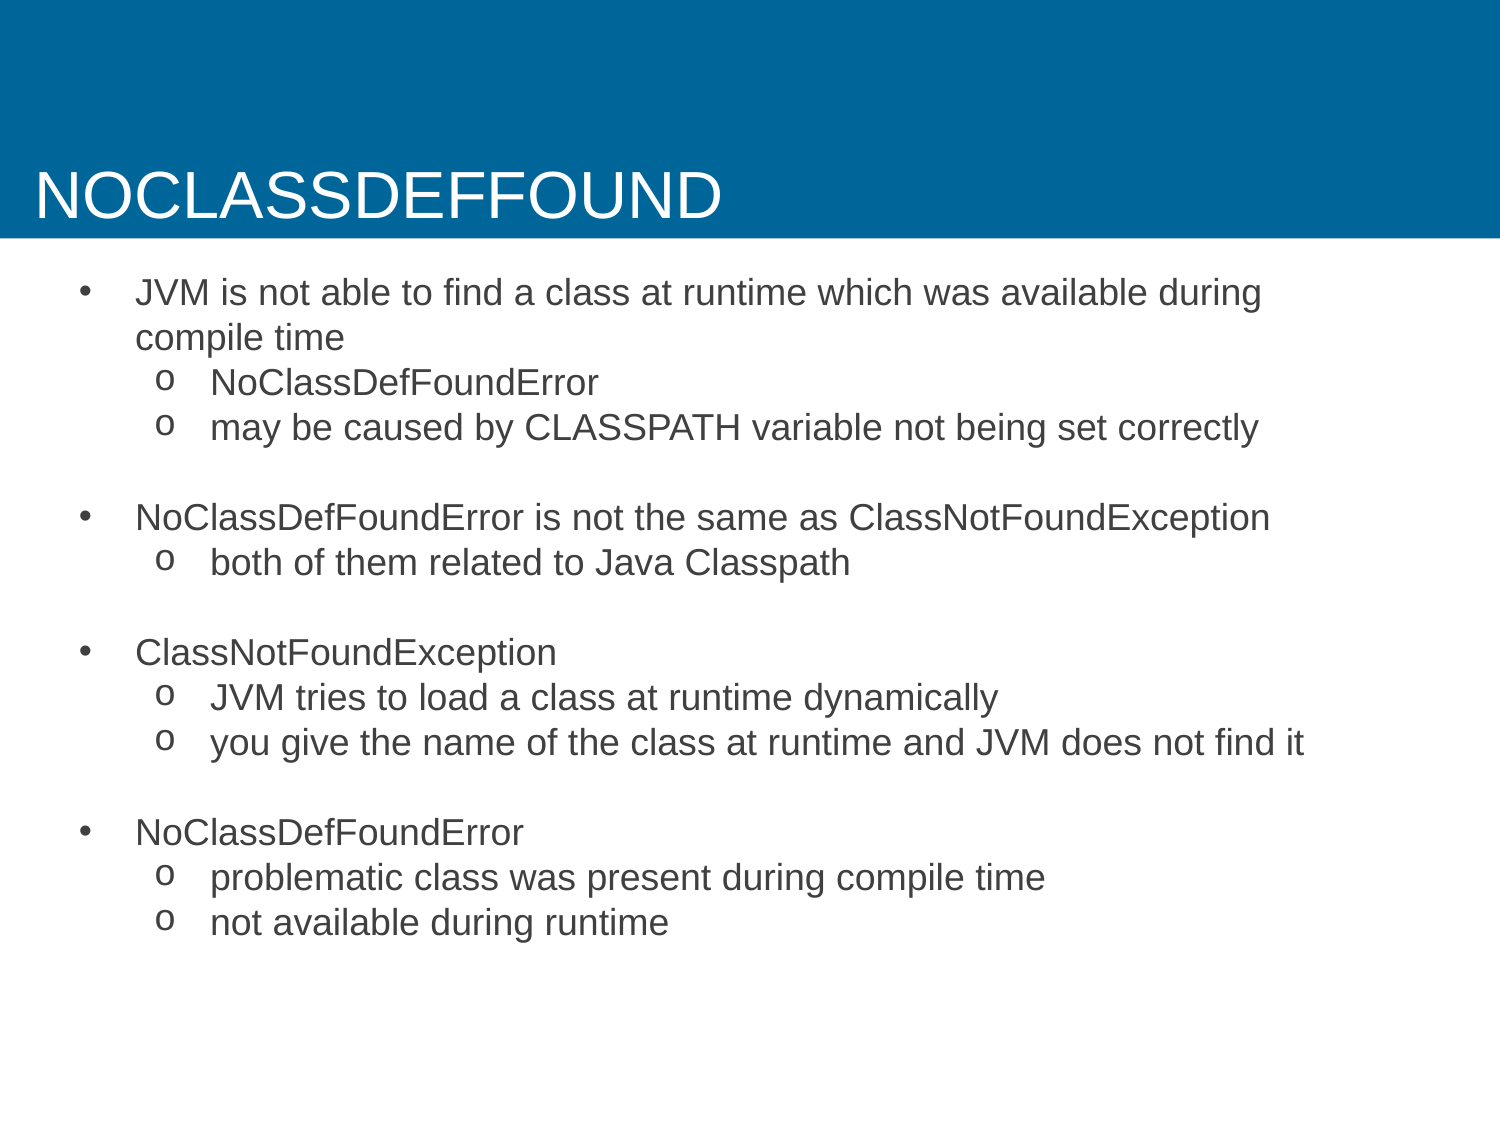

NoClassDefFound
JVM is not able to find a class at runtime which was available during compile time
NoClassDefFoundError
may be caused by CLASSPATH variable not being set correctly

NoClassDefFoundError is not the same as ClassNotFoundException
both of them related to Java Classpath

ClassNotFoundException
JVM tries to load a class at runtime dynamically
you give the name of the class at runtime and JVM does not find it

NoClassDefFoundError
problematic class was present during compile time
not available during runtime
16